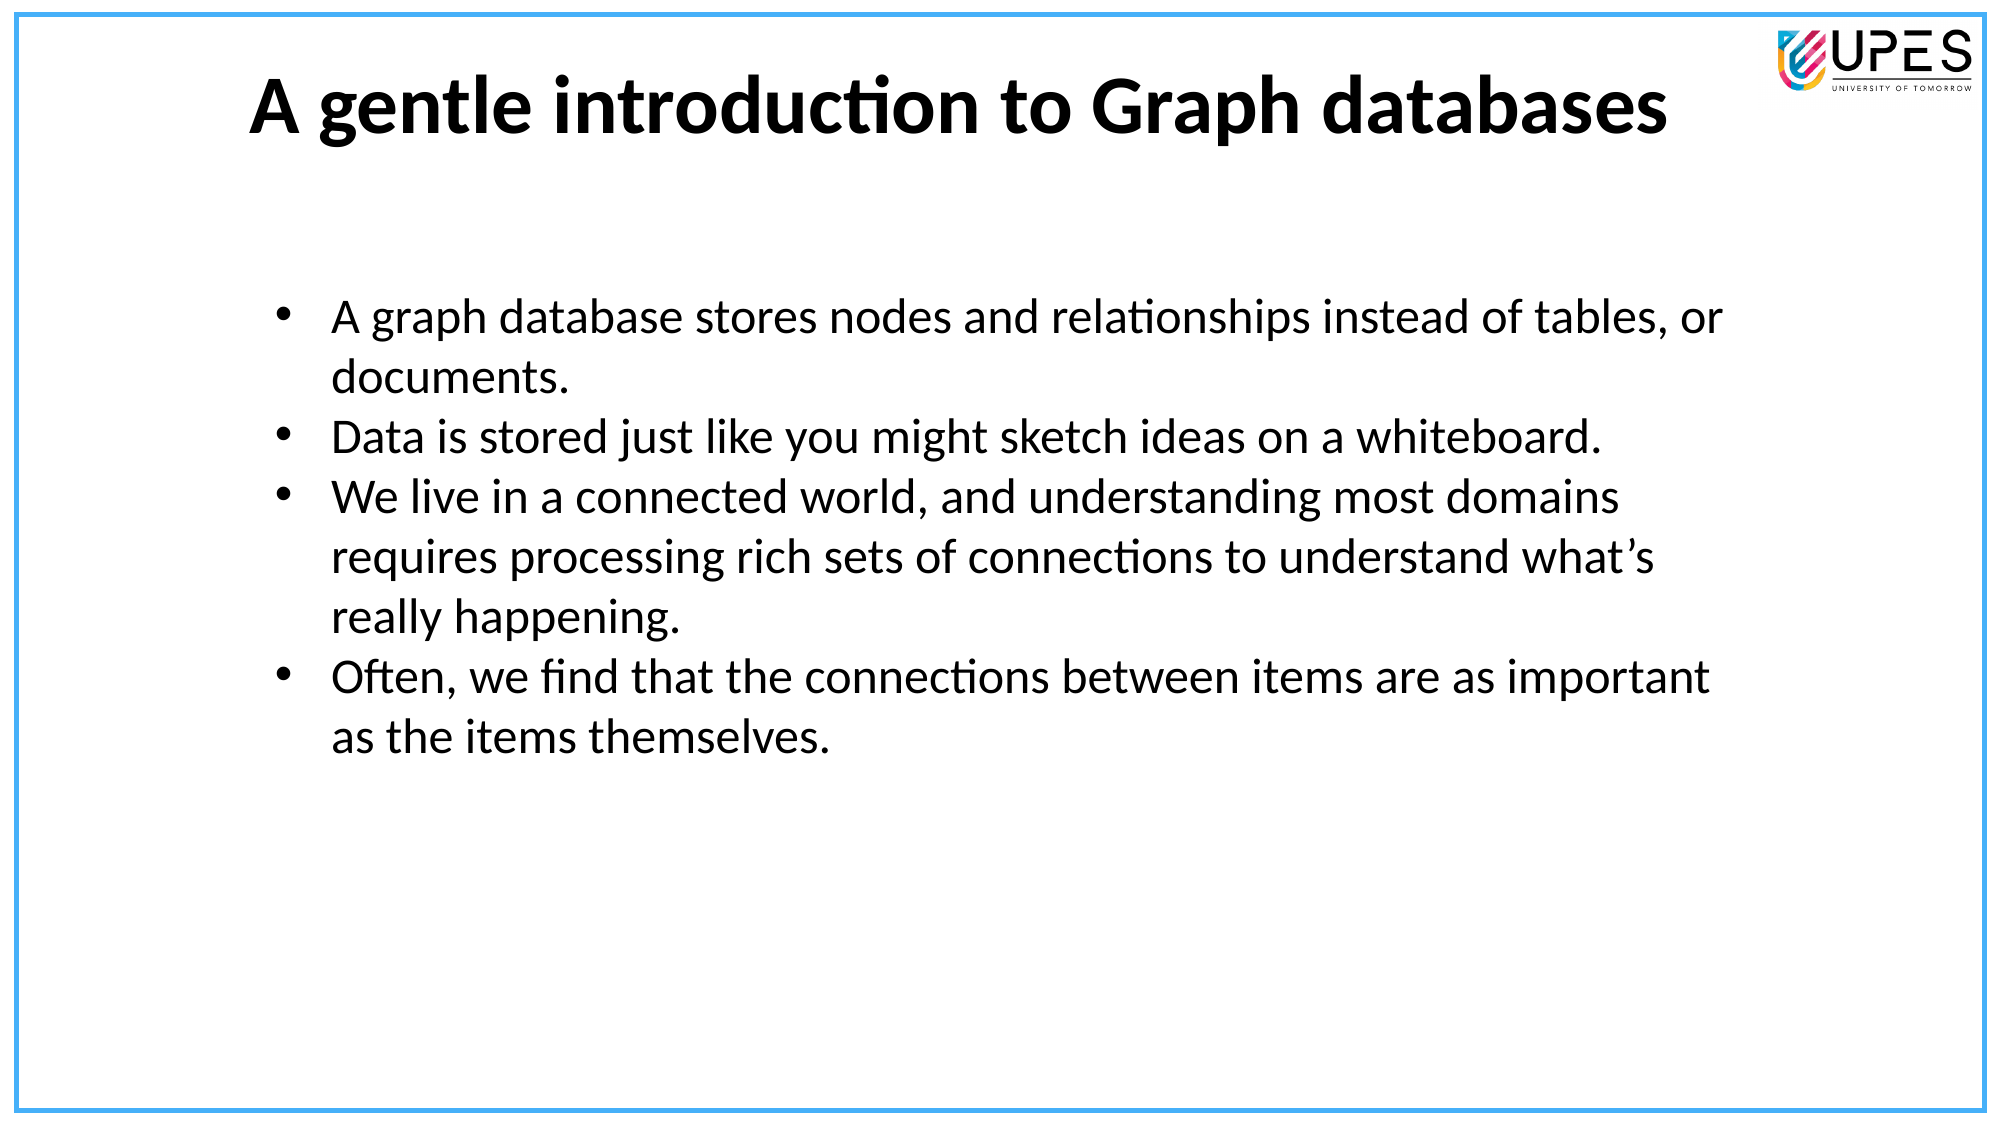

A gentle introduction to Graph databases
A graph database stores nodes and relationships instead of tables, or documents.
Data is stored just like you might sketch ideas on a whiteboard.
We live in a connected world, and understanding most domains requires processing rich sets of connections to understand what’s really happening.
Often, we find that the connections between items are as important as the items themselves.